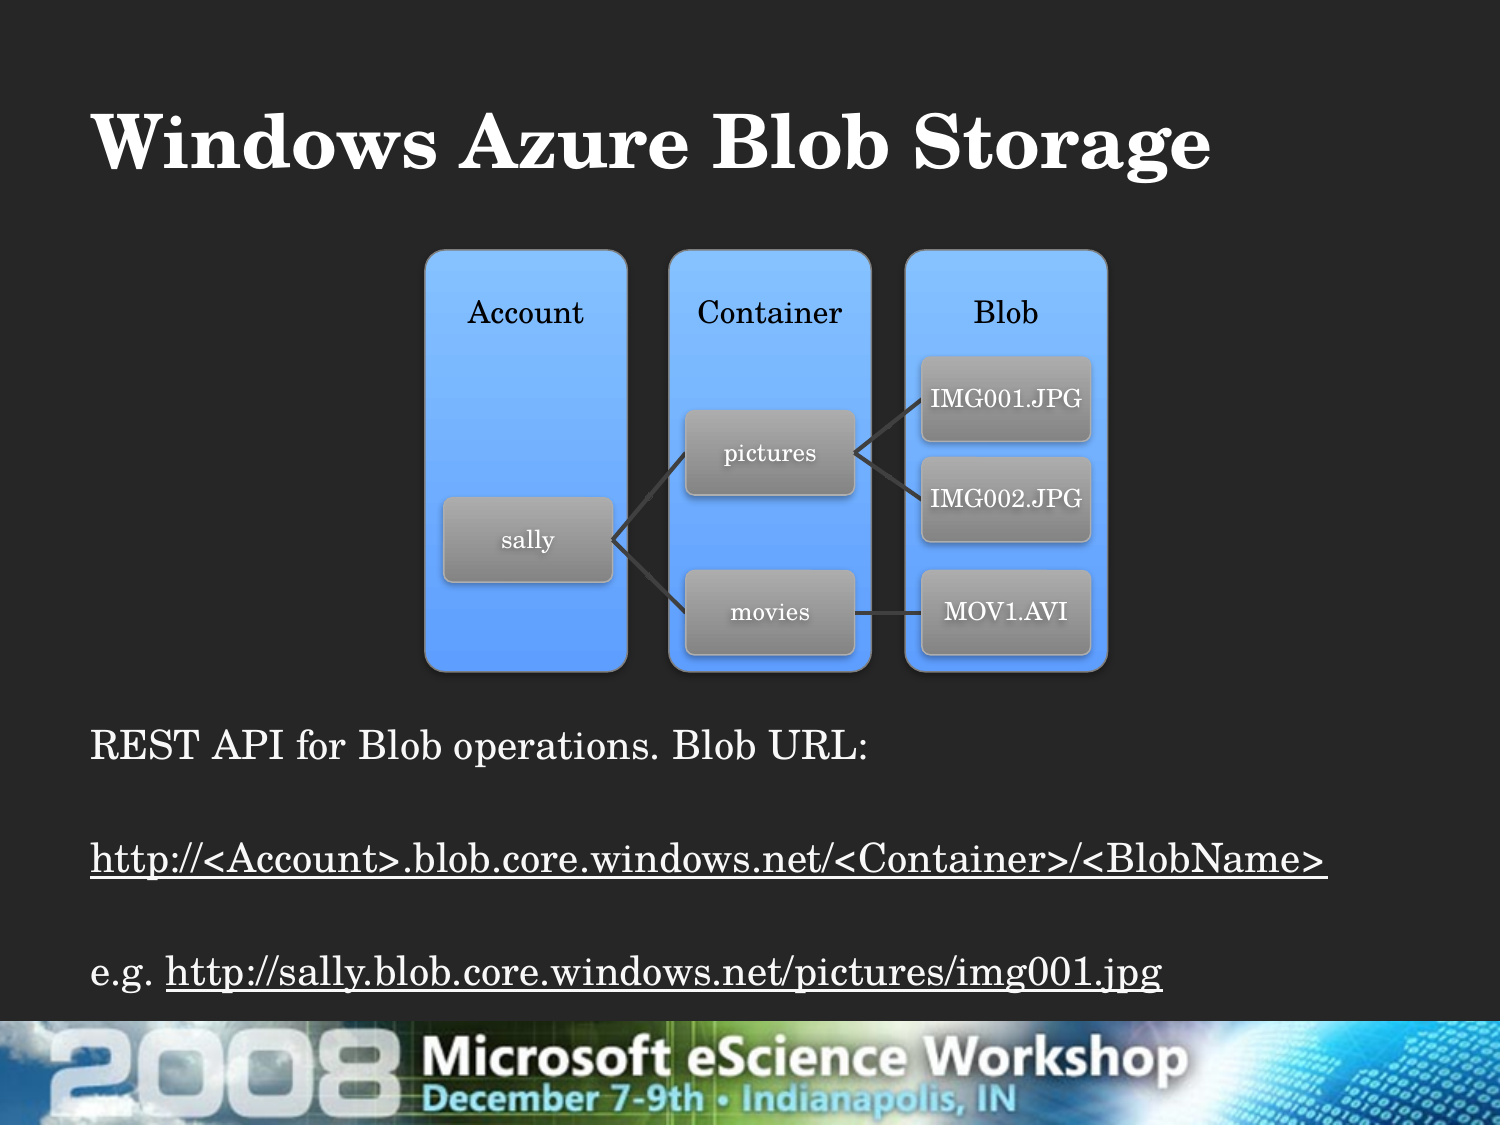

# Windows Azure Blob Storage

Account

Container

Blob

IMG001.JPG

pictures

IMG002.JPG

sally

movies

MOV1.AVI

REST API for Blob operations. Blob URL:

http://<Account>.blob.core.windows.net/<Container>/<BlobName>

e.g. http://sally.blob.core.windows.net/pictures/img001.jpg